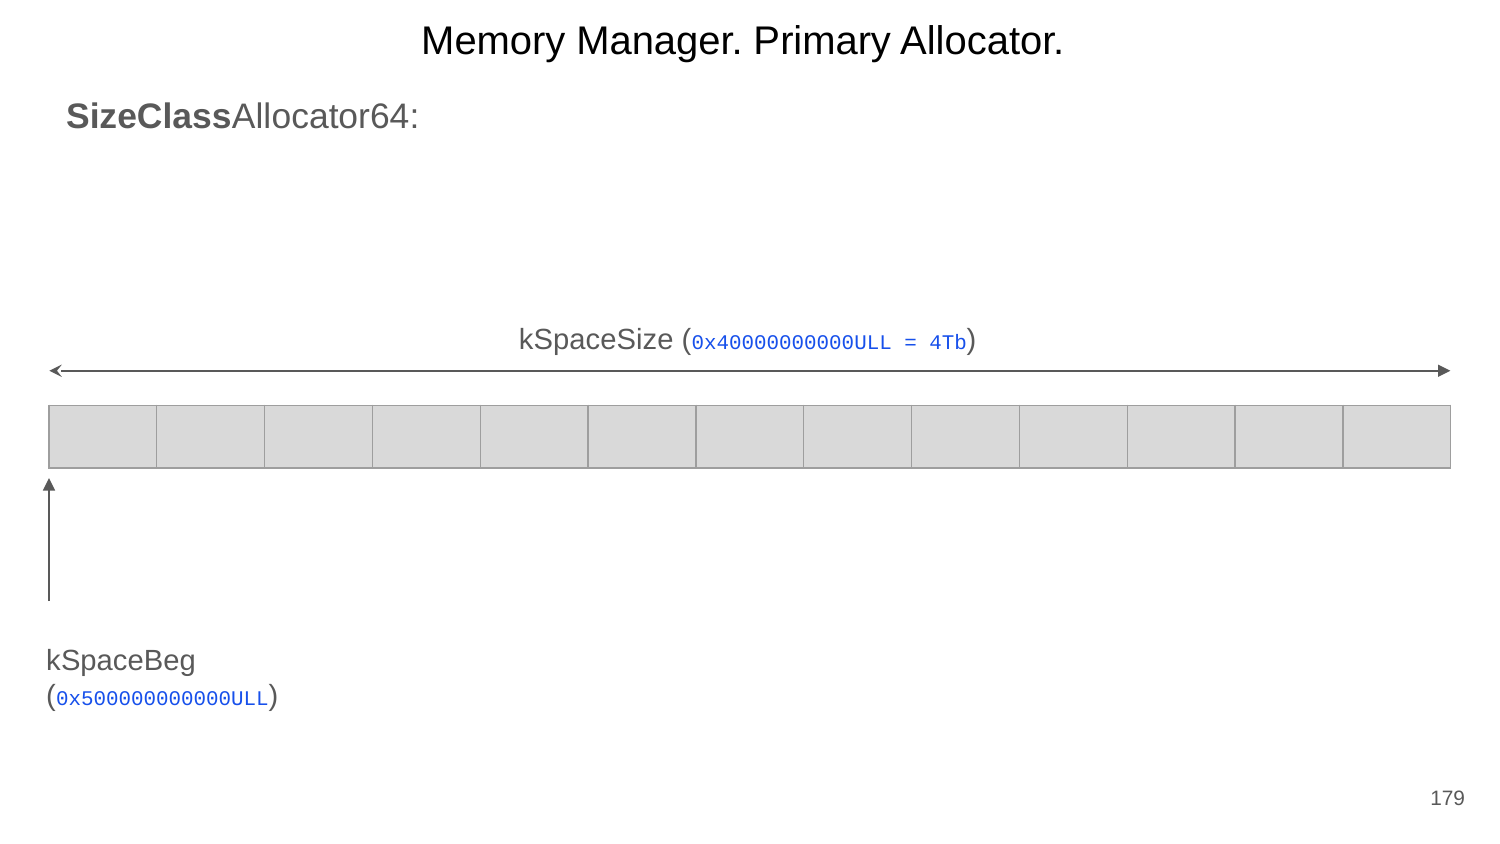

Memory Manager. Primary Allocator.
SizeClassAllocator64:

kSpaceSize (0x40000000000ULL = 4Tb)
|  |  |  |  |  |  |  |  |  |  |  |  |  |
| --- | --- | --- | --- | --- | --- | --- | --- | --- | --- | --- | --- | --- |
kSpaceBeg
(0x500000000000ULL)
179